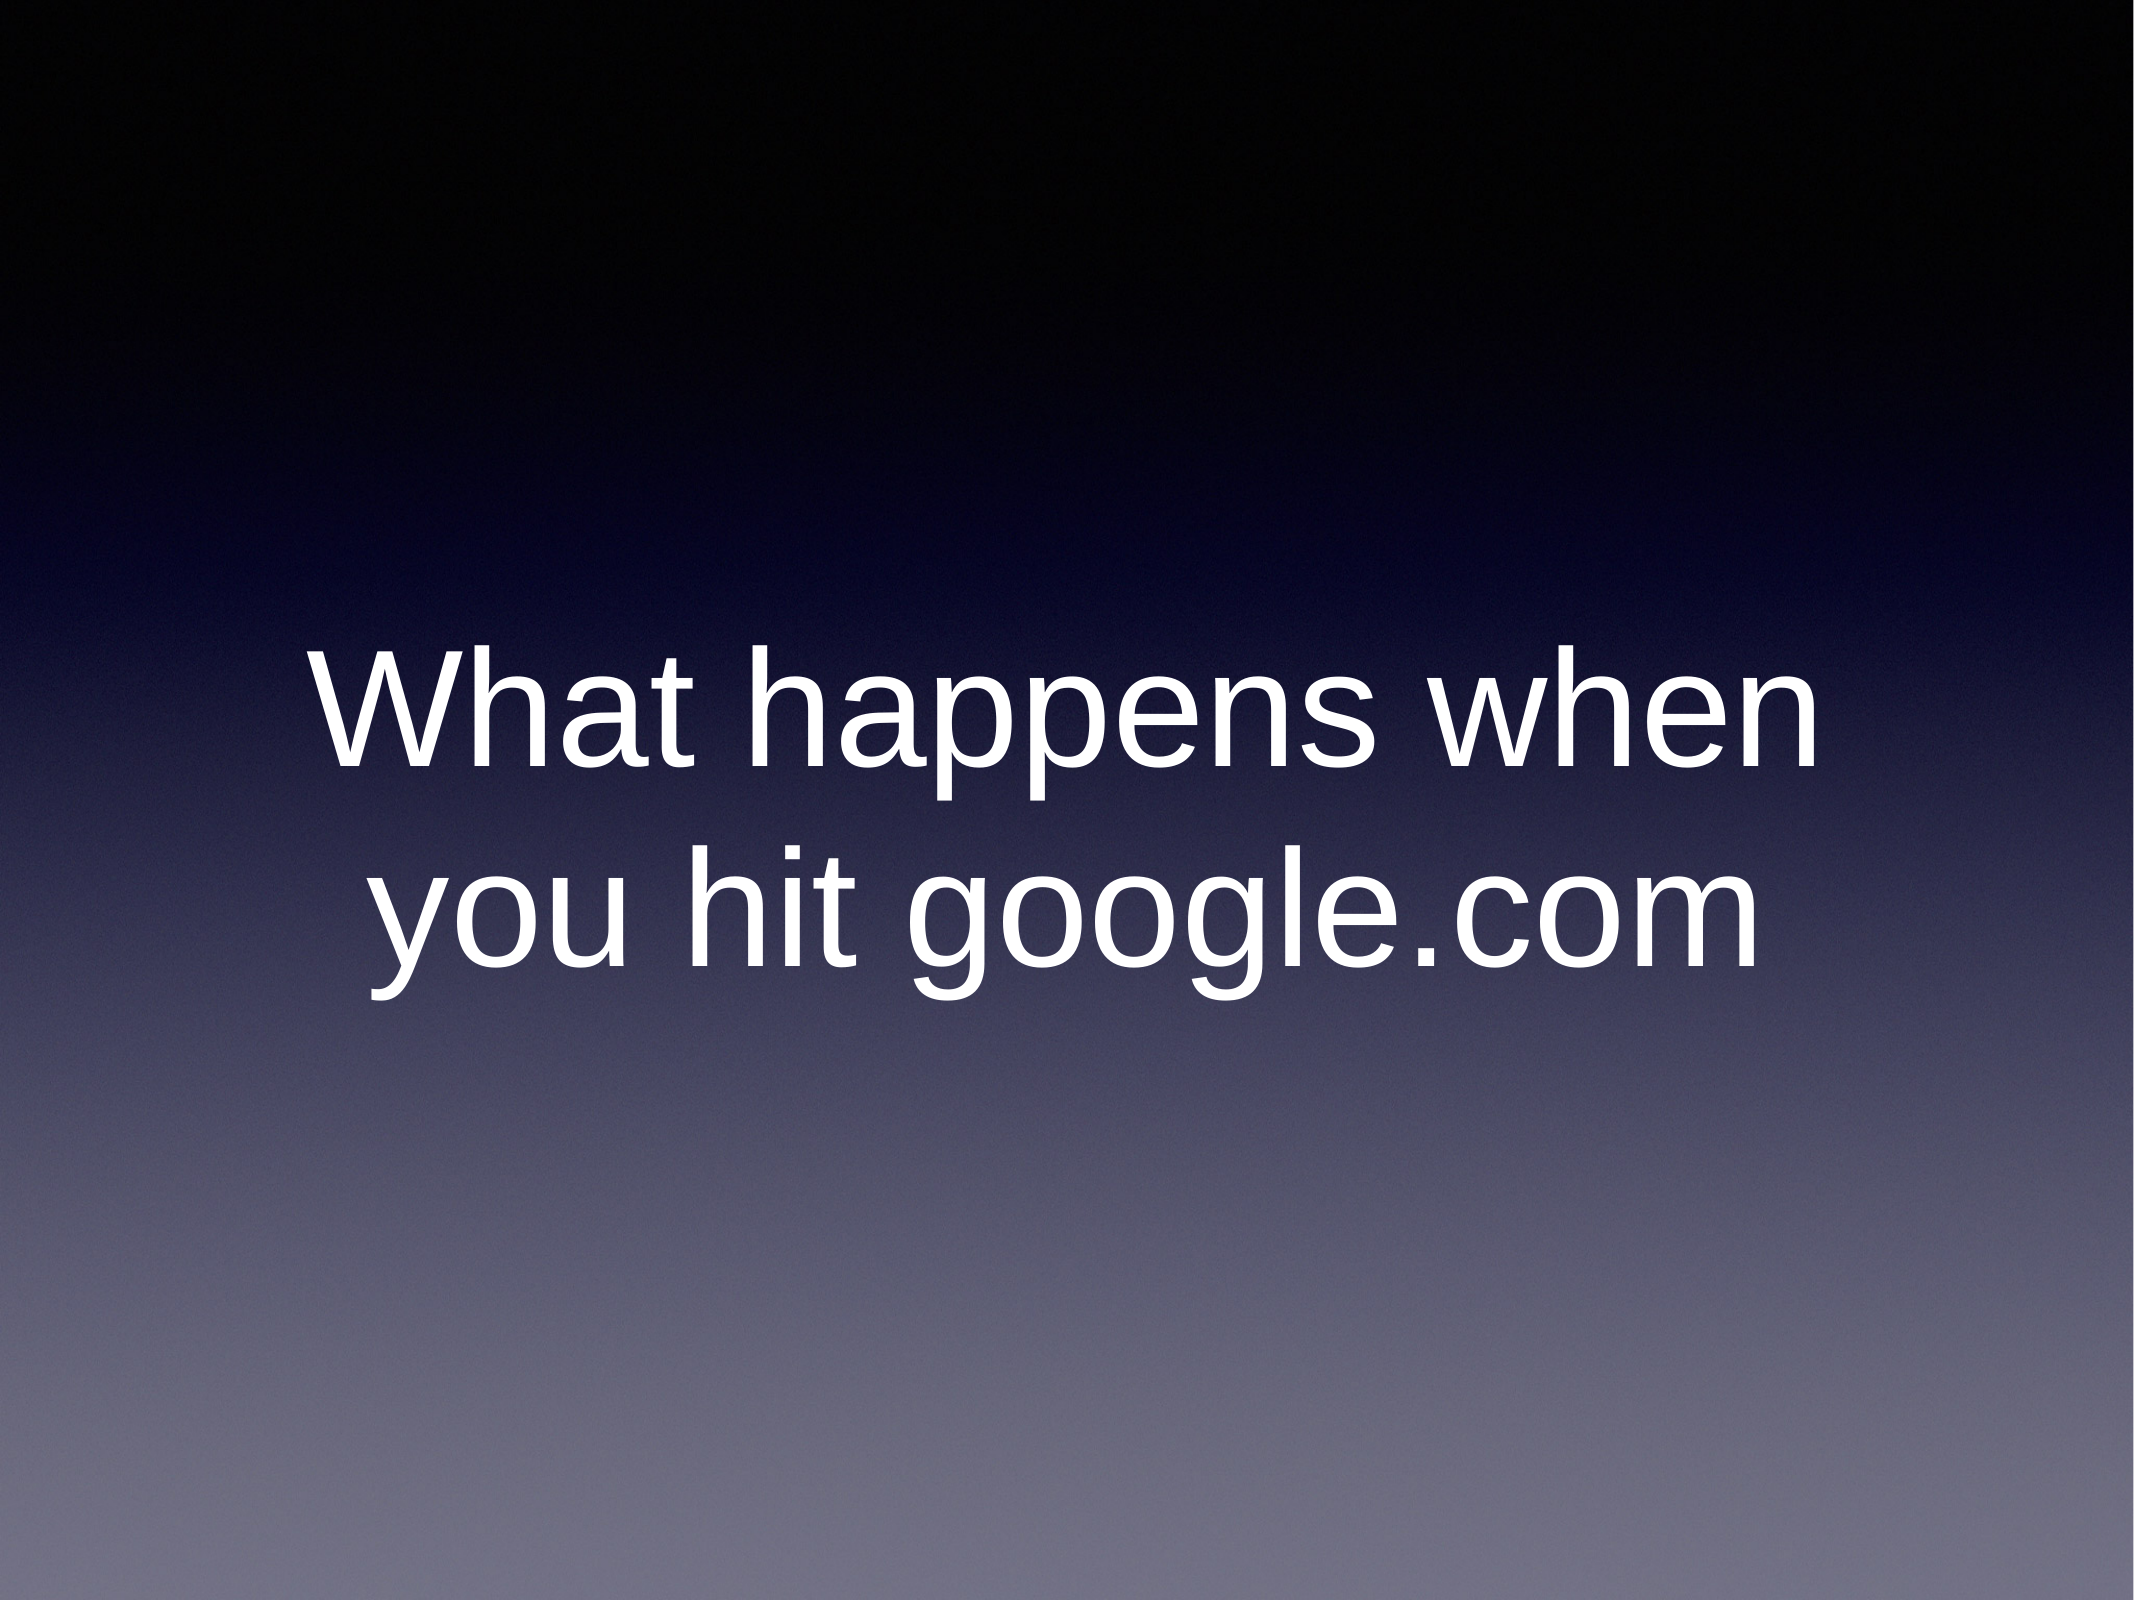

# What happens when you hit google.com